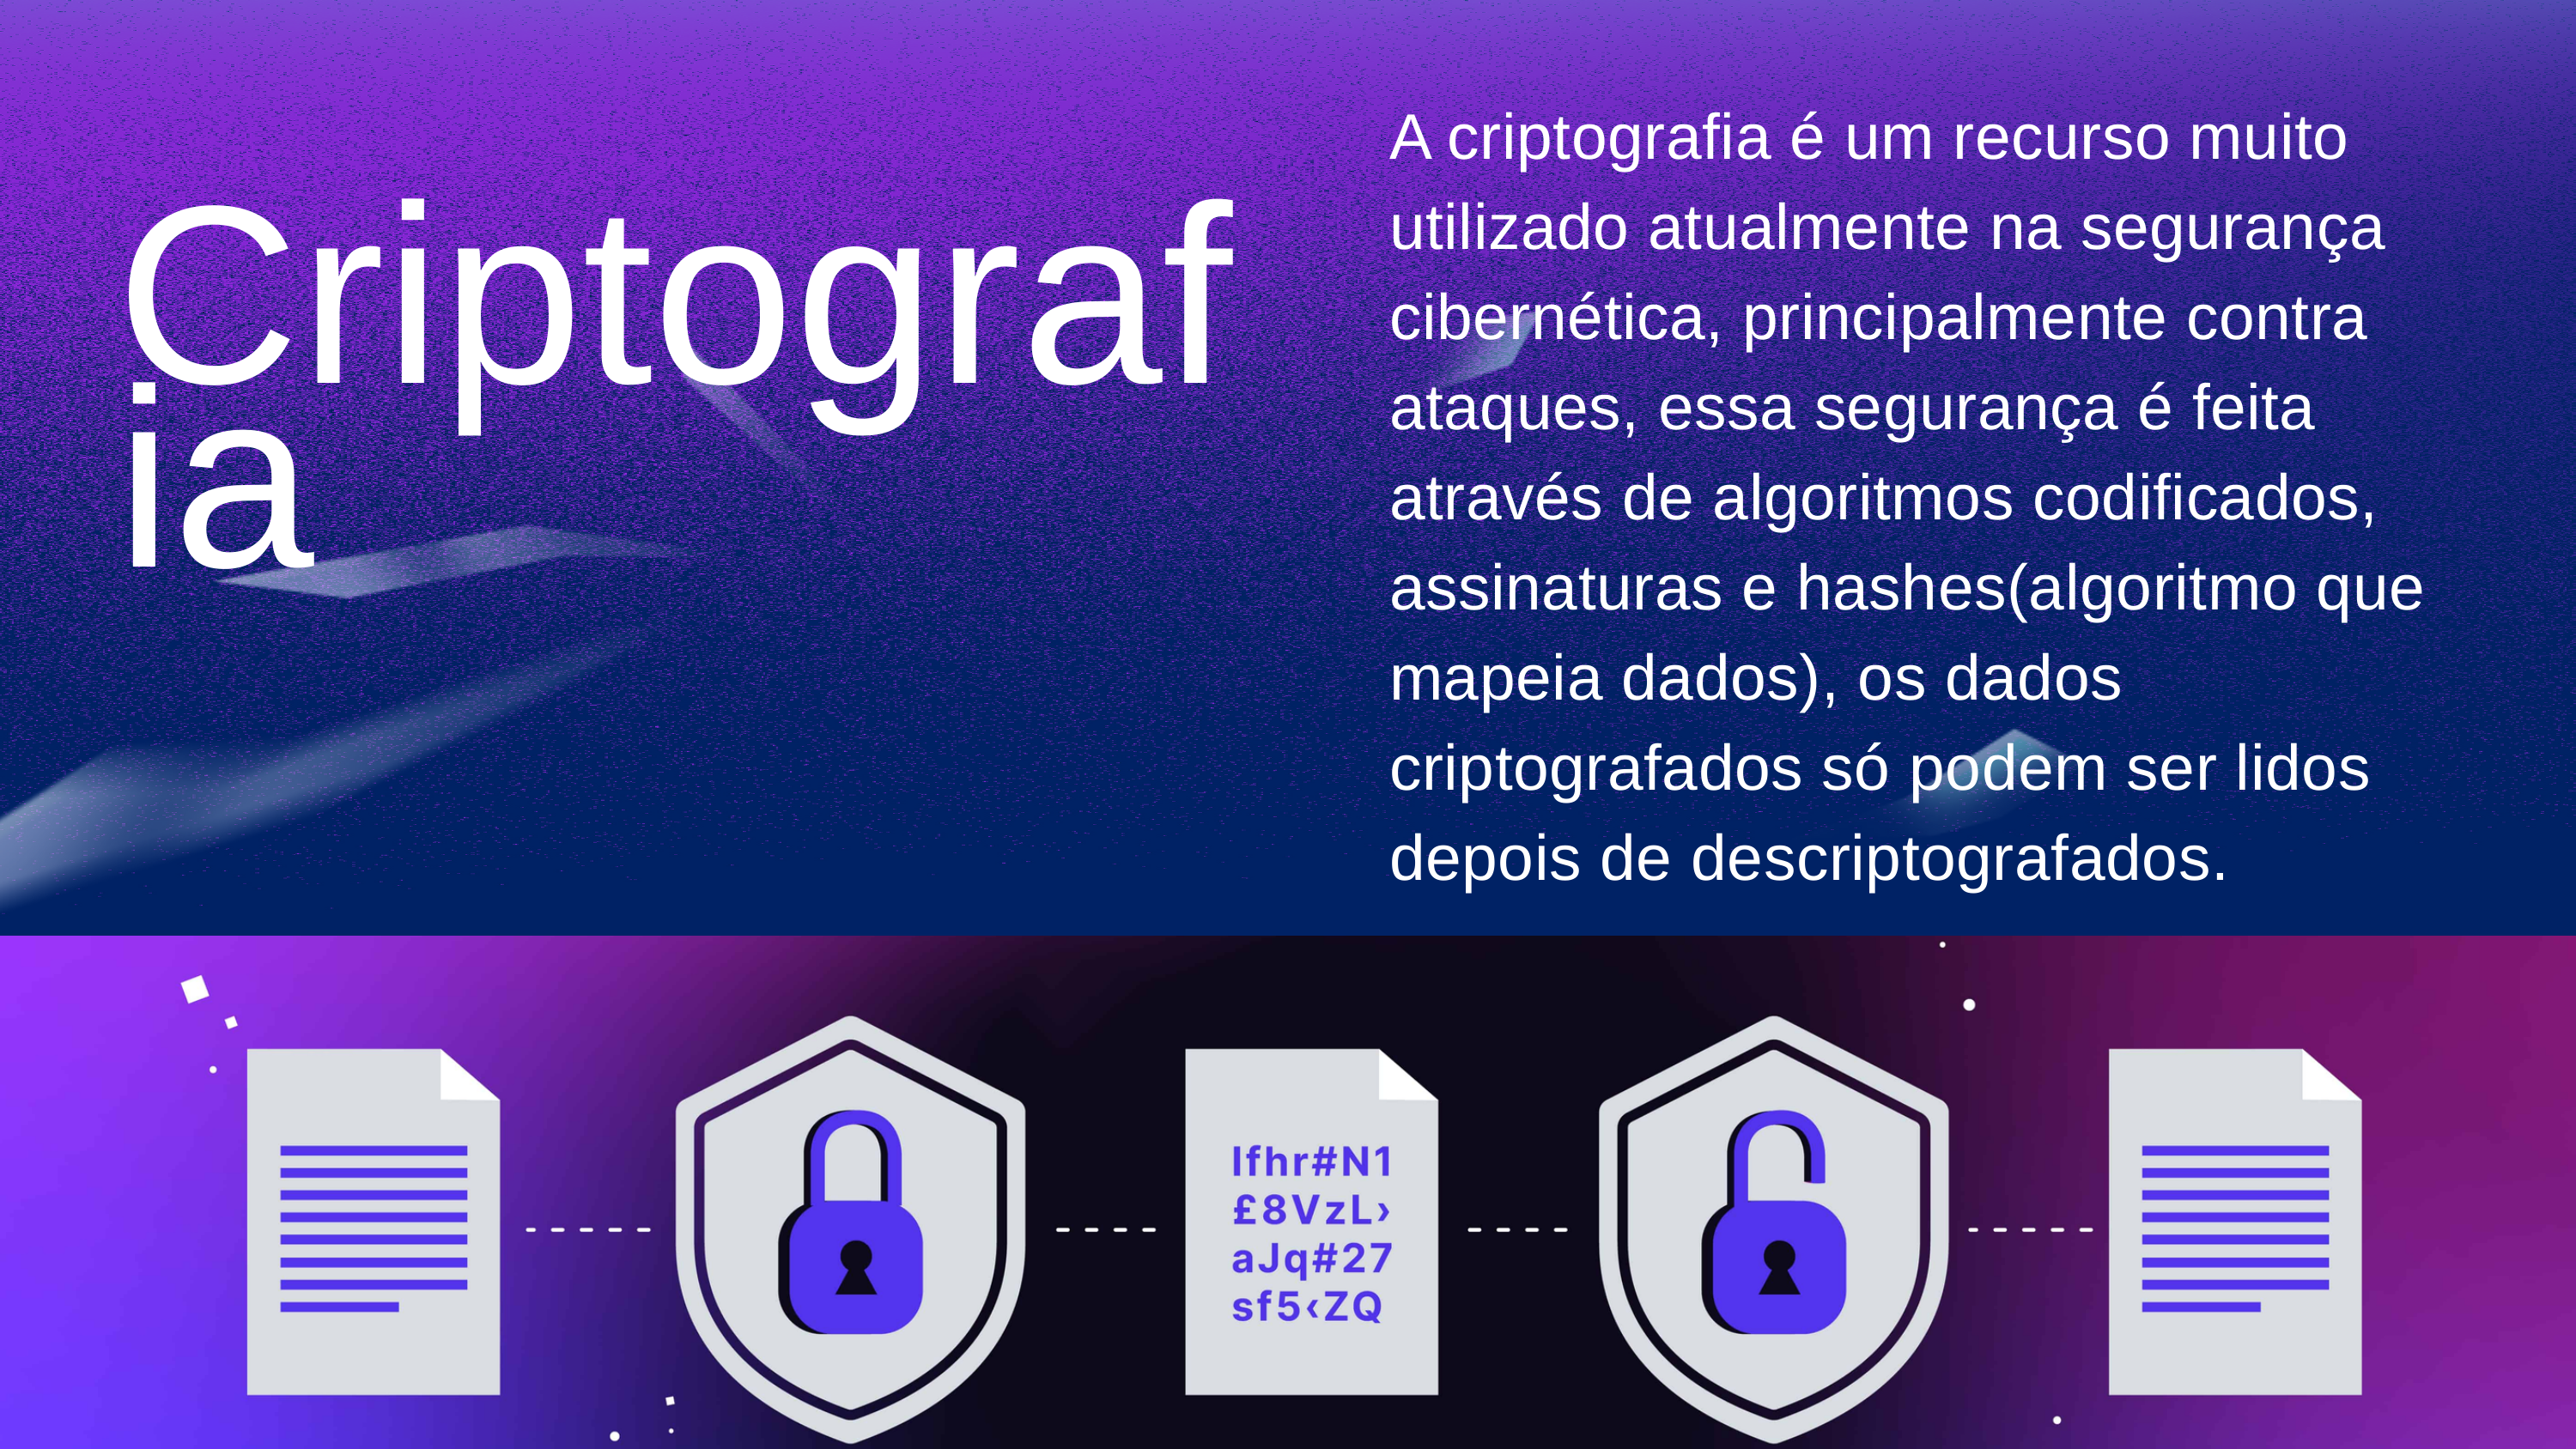

A criptografia é um recurso muito utilizado atualmente na segurança cibernética, principalmente contra ataques, essa segurança é feita através de algoritmos codificados, assinaturas e hashes(algoritmo que mapeia dados), os dados criptografados só podem ser lidos depois de descriptografados.
Criptografia